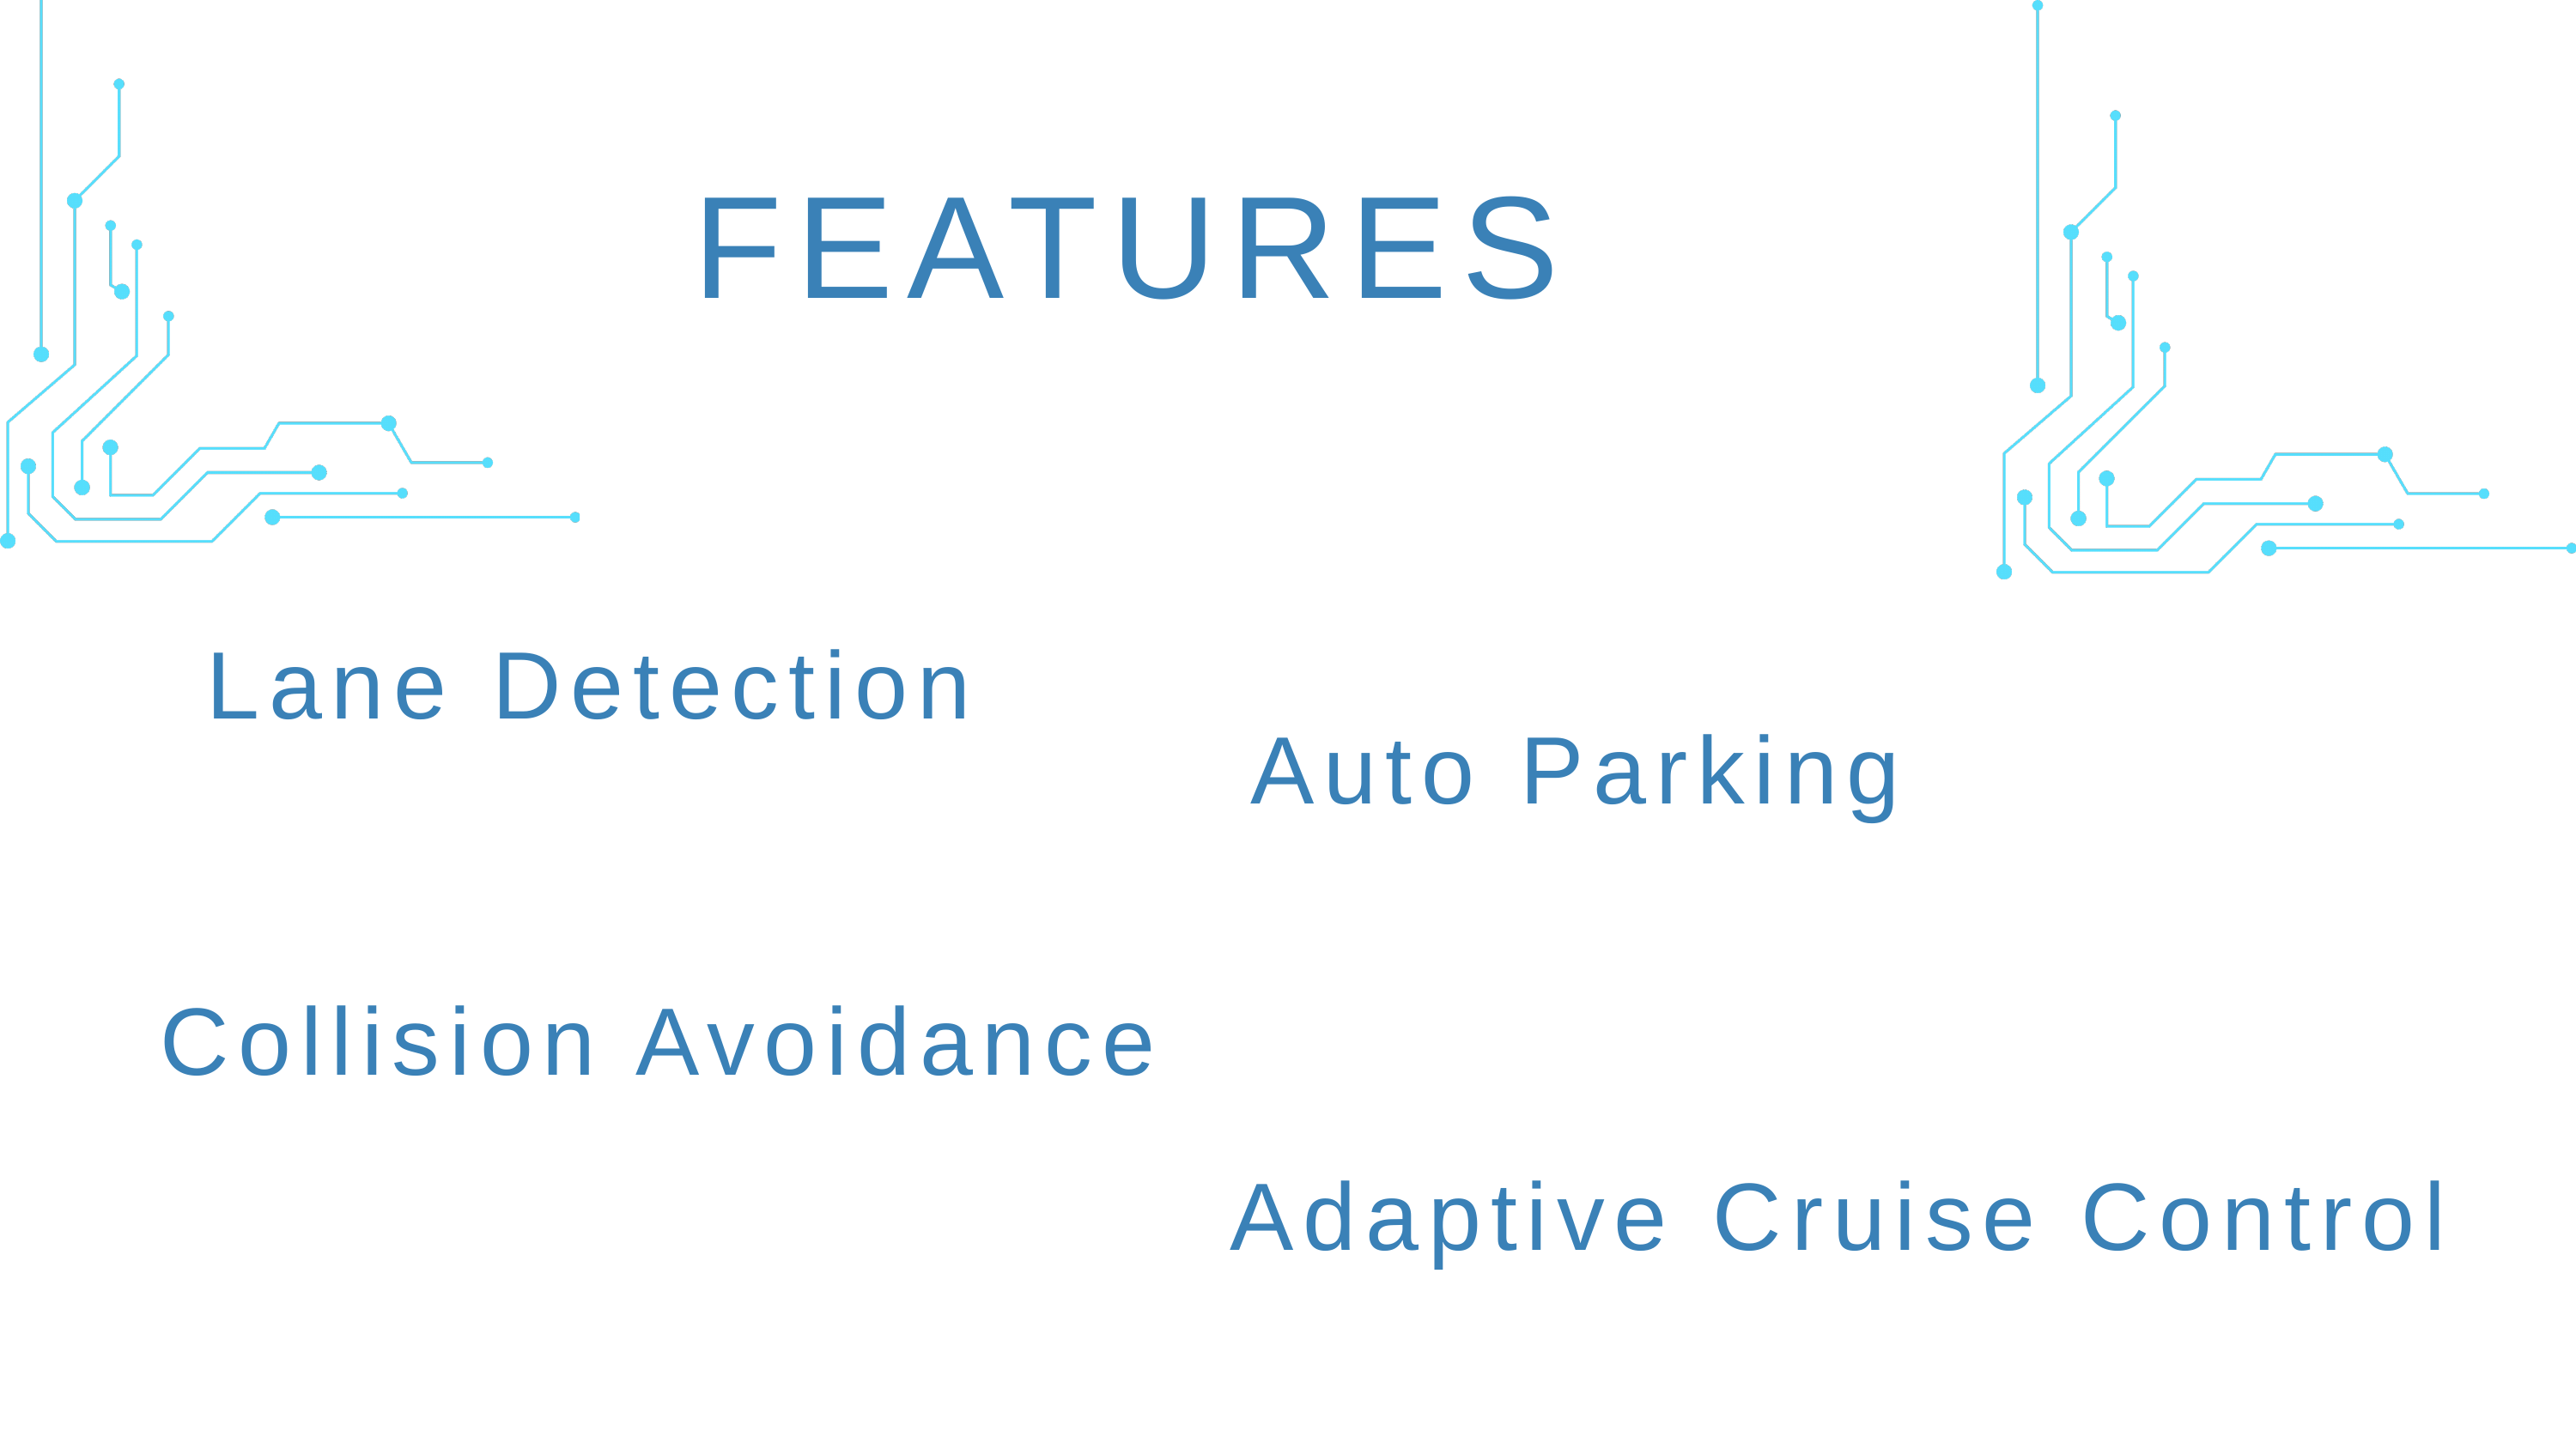

FEATURES
Lane Detection
Auto Parking
Collision Avoidance
Adaptive Cruise Control